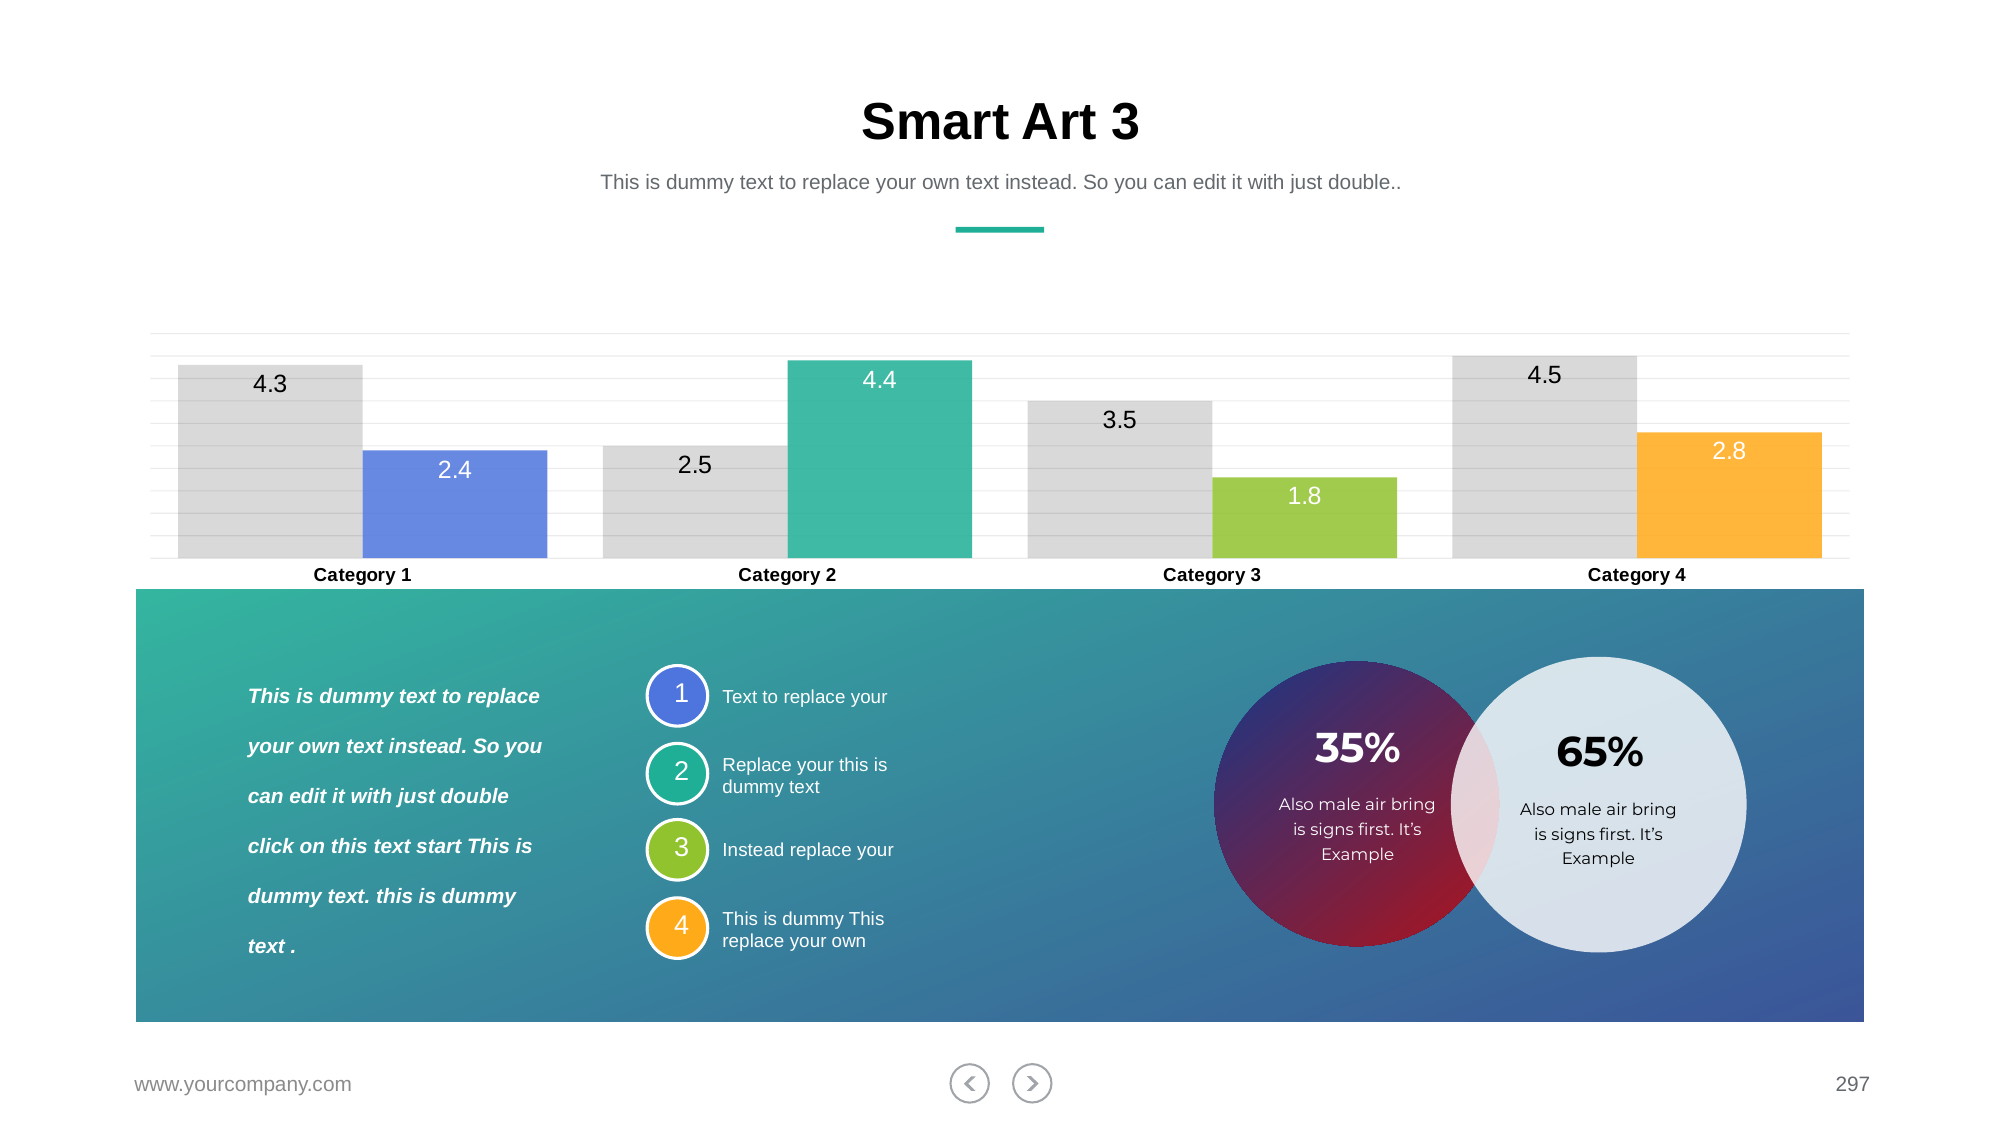

# Smart Art 3
This is dummy text to replace your own text instead. So you can edit it with just double..

### Chart

| Category | Series 1 | Series 2 |
|---|---|---|
| Category 1 | 4.3 | 2.4 |
| Category 2 | 2.5 | 4.4 |
| Category 3 | 3.5 | 1.8 |
| Category 4 | 4.5 | 2.8 |

1
This is dummy text to replace your own text instead. So you can edit it with just double click on this text start This is dummy text. this is dummy text .
Text to replace your
35%
65%

Replace your this is dummy text
2
Also male air bring is signs first. It’s Example
Also male air bring is signs first. It’s Example

3
Instead replace your

This is dummy This replace your own
4
www.yourcompany.com
297